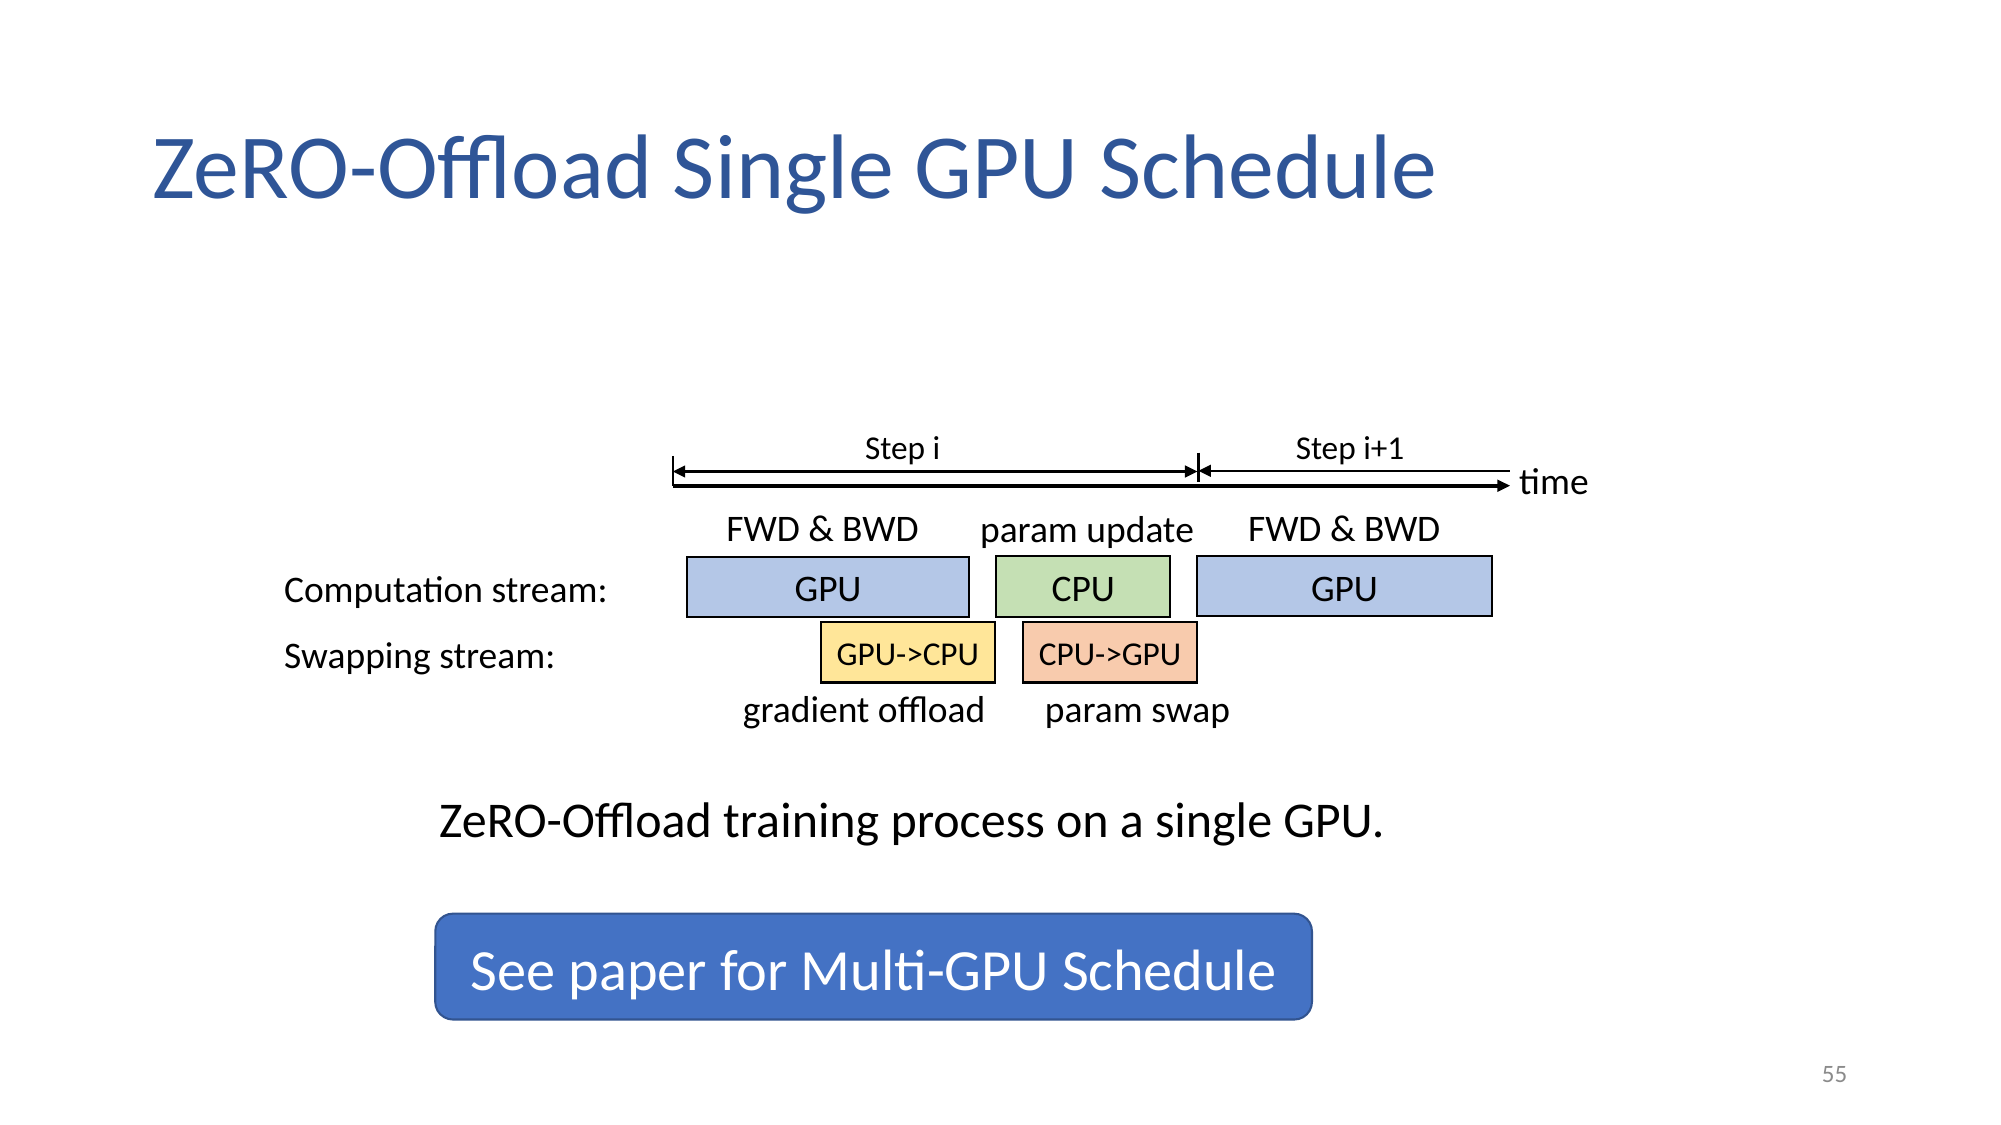

# ZeRO-Offload Single GPU Schedule
Step i+1
Step i
time
FWD & BWD
FWD & BWD
param update
CPU
GPU
GPU
Computation stream:
GPU->CPU
CPU->GPU
Swapping stream:
gradient offload
param swap
ZeRO-Offload training process on a single GPU.
See paper for Multi-GPU Schedule
55